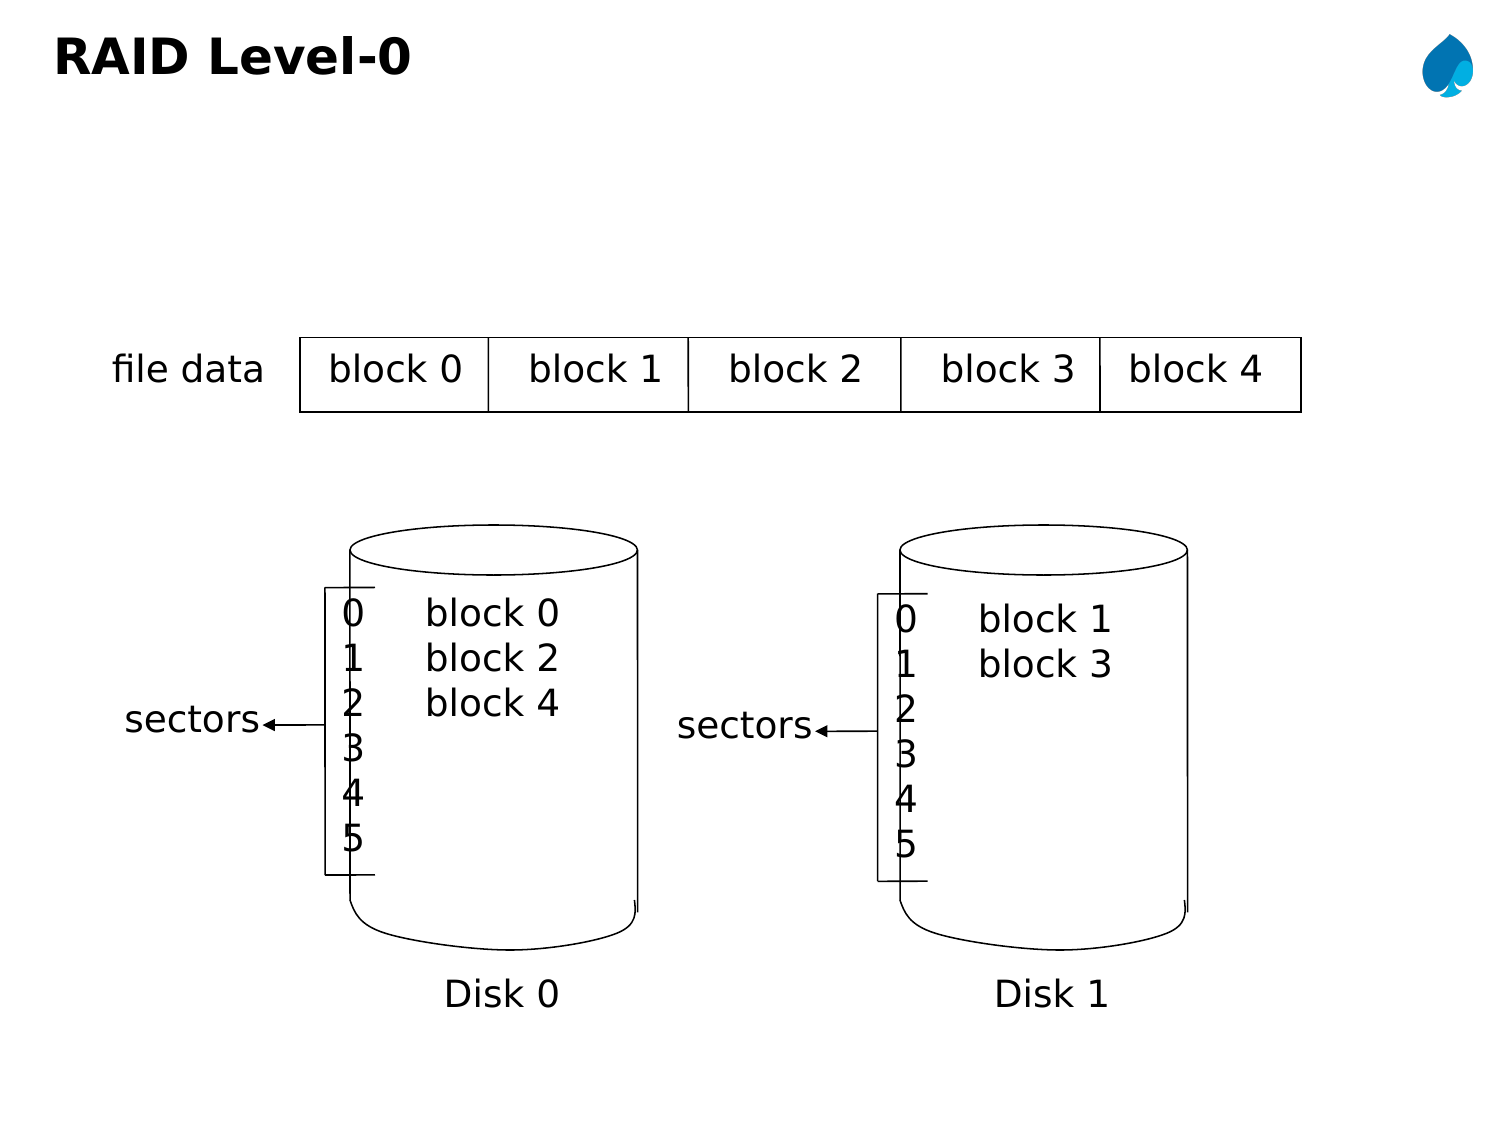

# RAID Level-0

file data

block 0
block 1
block 2
block 3

block 4

0     block 0
1     block 2
2     block 4
3
4
5

0     block 1
1     block 3
2
3
4
5

sectors
sectors

Disk 0
Disk 1